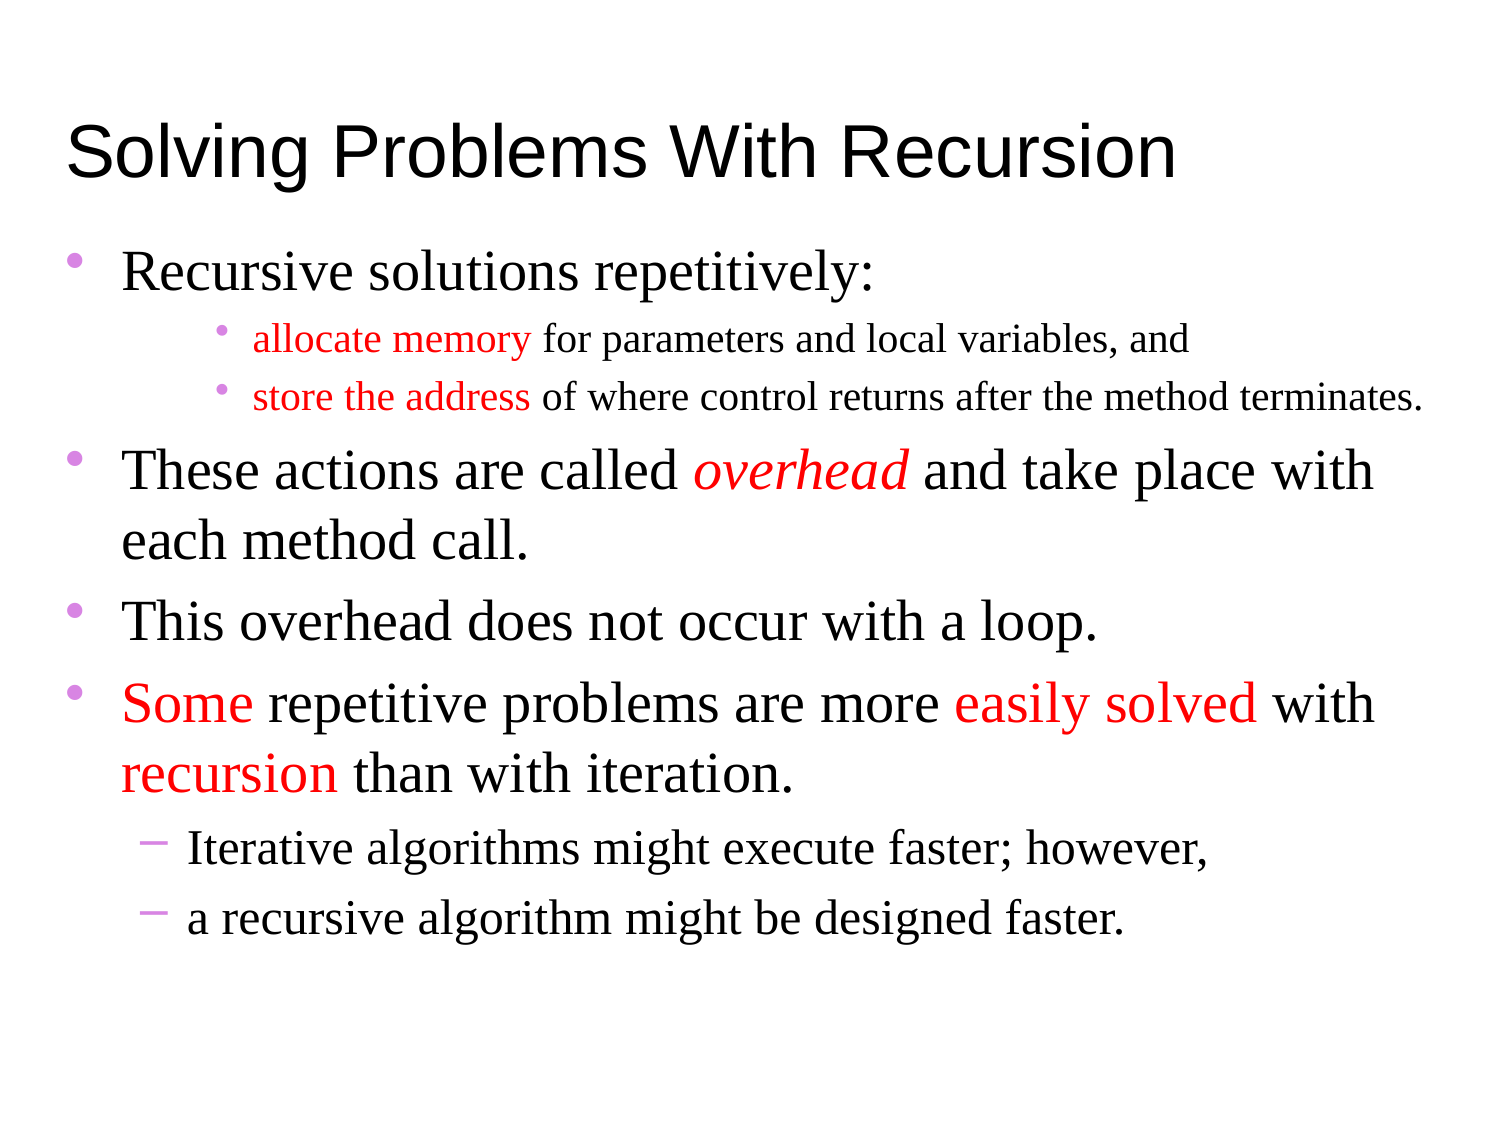

Solving Problems With Recursion
Recursive solutions repetitively:
allocate memory for parameters and local variables, and
store the address of where control returns after the method terminates.
These actions are called overhead and take place with each method call.
This overhead does not occur with a loop.
Some repetitive problems are more easily solved with recursion than with iteration.
Iterative algorithms might execute faster; however,
a recursive algorithm might be designed faster.